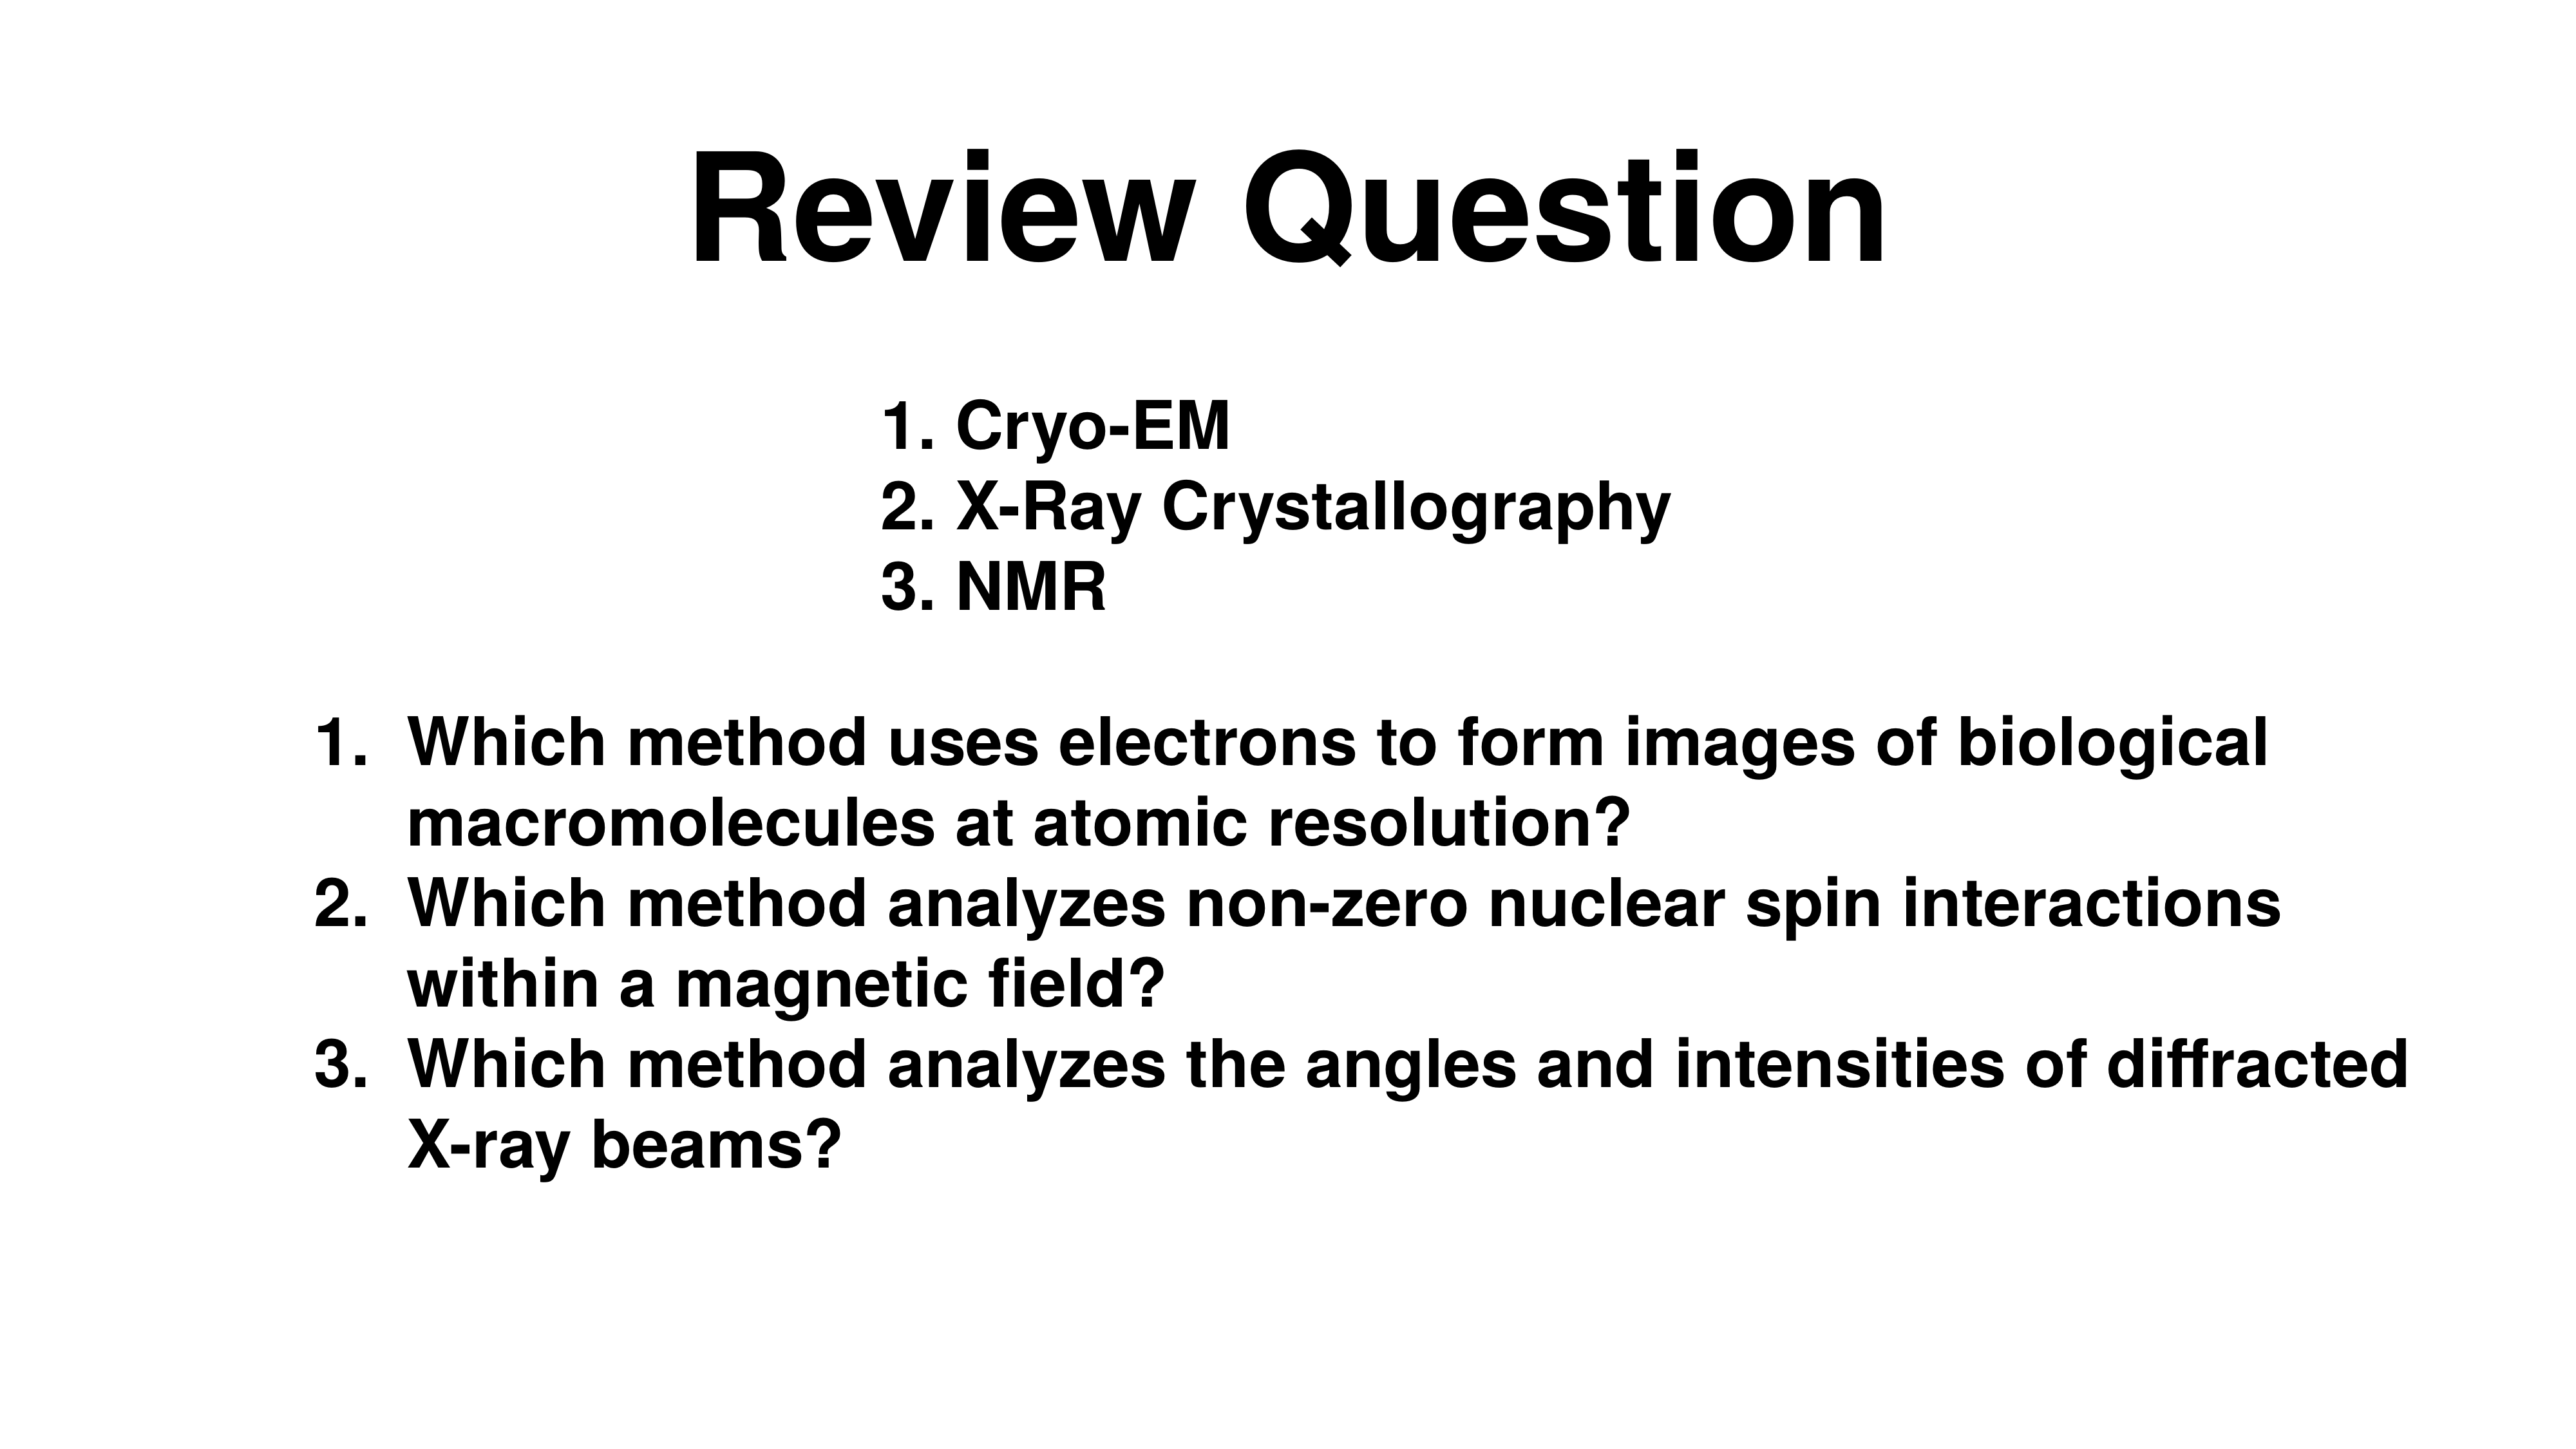

# Review Question
1. Cryo-EM
2. X-Ray Crystallography
3. NMR
Which method uses electrons to form images of biological macromolecules at atomic resolution?
Which method analyzes non-zero nuclear spin interactions within a magnetic field?
Which method analyzes the angles and intensities of diffracted X-ray beams?
26
https://e7.pngegg.com/pngimages/503/822/png-clipart-folding-home-folding-funnel-protein-folding-energy-landscape-levinthal-s-paradox-brief-introduction.png